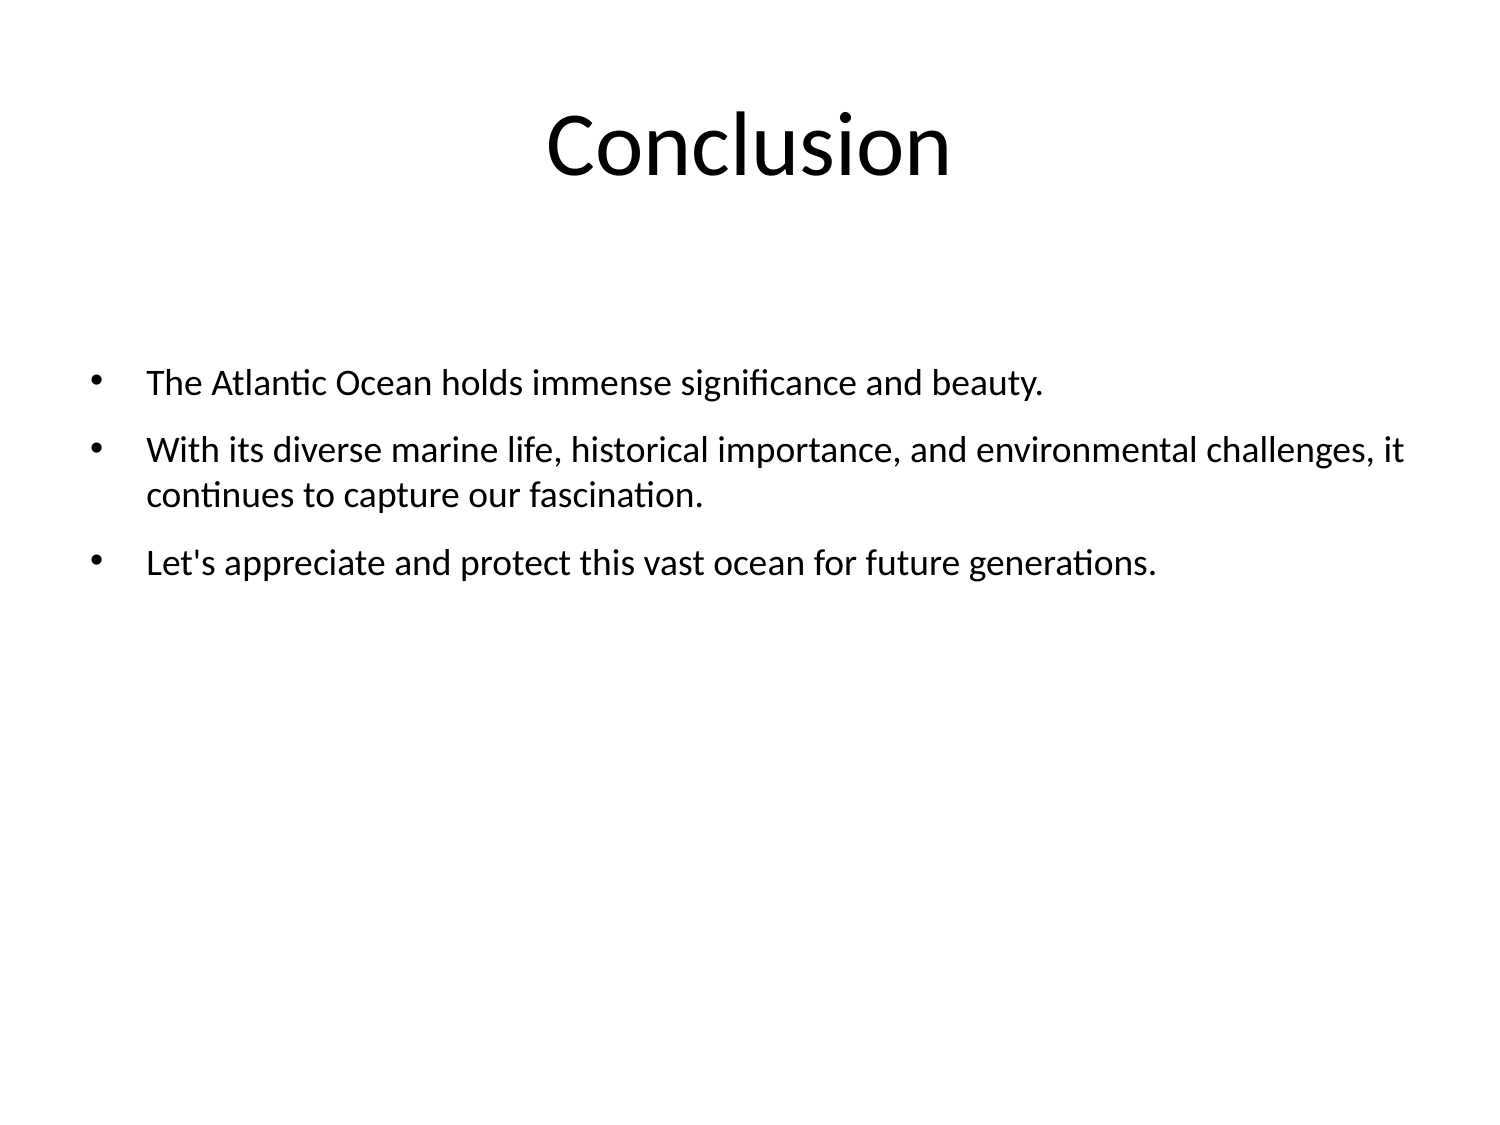

# Conclusion

The Atlantic Ocean holds immense significance and beauty.
With its diverse marine life, historical importance, and environmental challenges, it continues to capture our fascination.
Let's appreciate and protect this vast ocean for future generations.